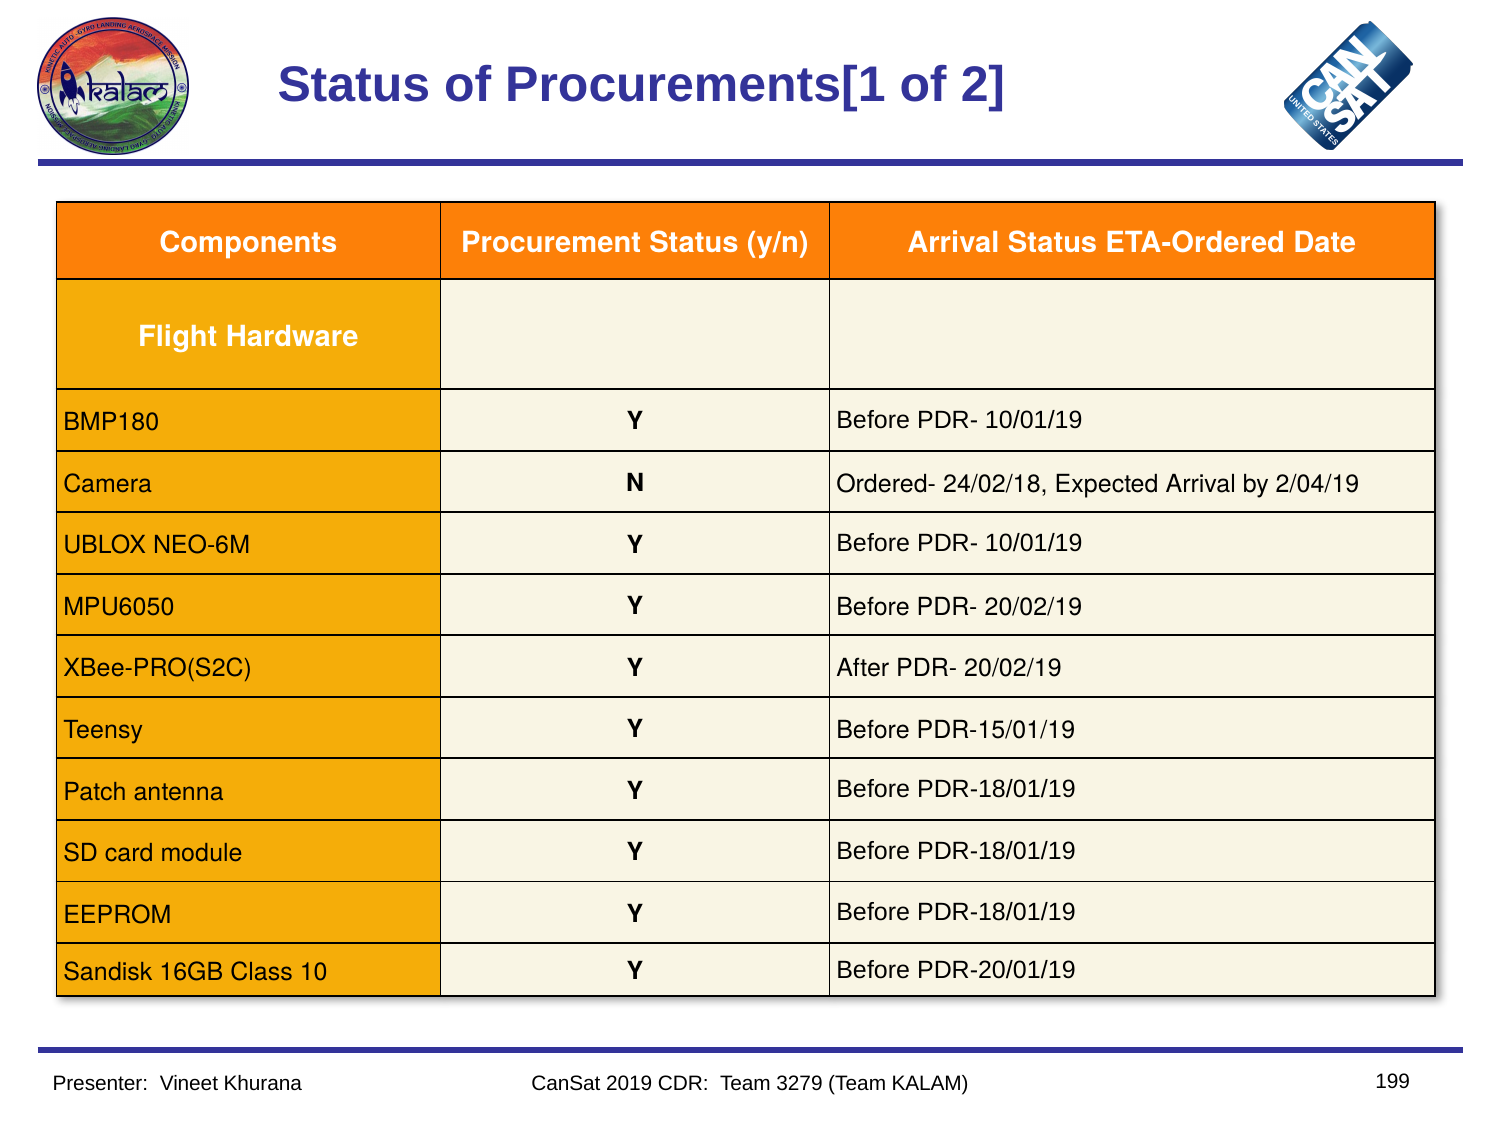

# Status of Procurements[1 of 2]
| Components | Procurement Status (y/n) | Arrival Status ETA-Ordered Date |
| --- | --- | --- |
| Flight Hardware |  |  |
| BMP180 | Y | Before PDR- 10/01/19 |
| Camera | N | Ordered- 24/02/18, Expected Arrival by 2/04/19 |
| UBLOX NEO-6M | Y | Before PDR- 10/01/19 |
| MPU6050 | Y | Before PDR- 20/02/19 |
| XBee-PRO(S2C) | Y | After PDR- 20/02/19 |
| Teensy | Y | Before PDR-15/01/19 |
| Patch antenna | Y | Before PDR-18/01/19 |
| SD card module | Y | Before PDR-18/01/19 |
| EEPROM | Y | Before PDR-18/01/19 |
| Sandisk 16GB Class 10 | Y | Before PDR-20/01/19 |
199
Presenter:  Vineet Khurana
CanSat 2019 CDR:  Team 3279 (Team KALAM)